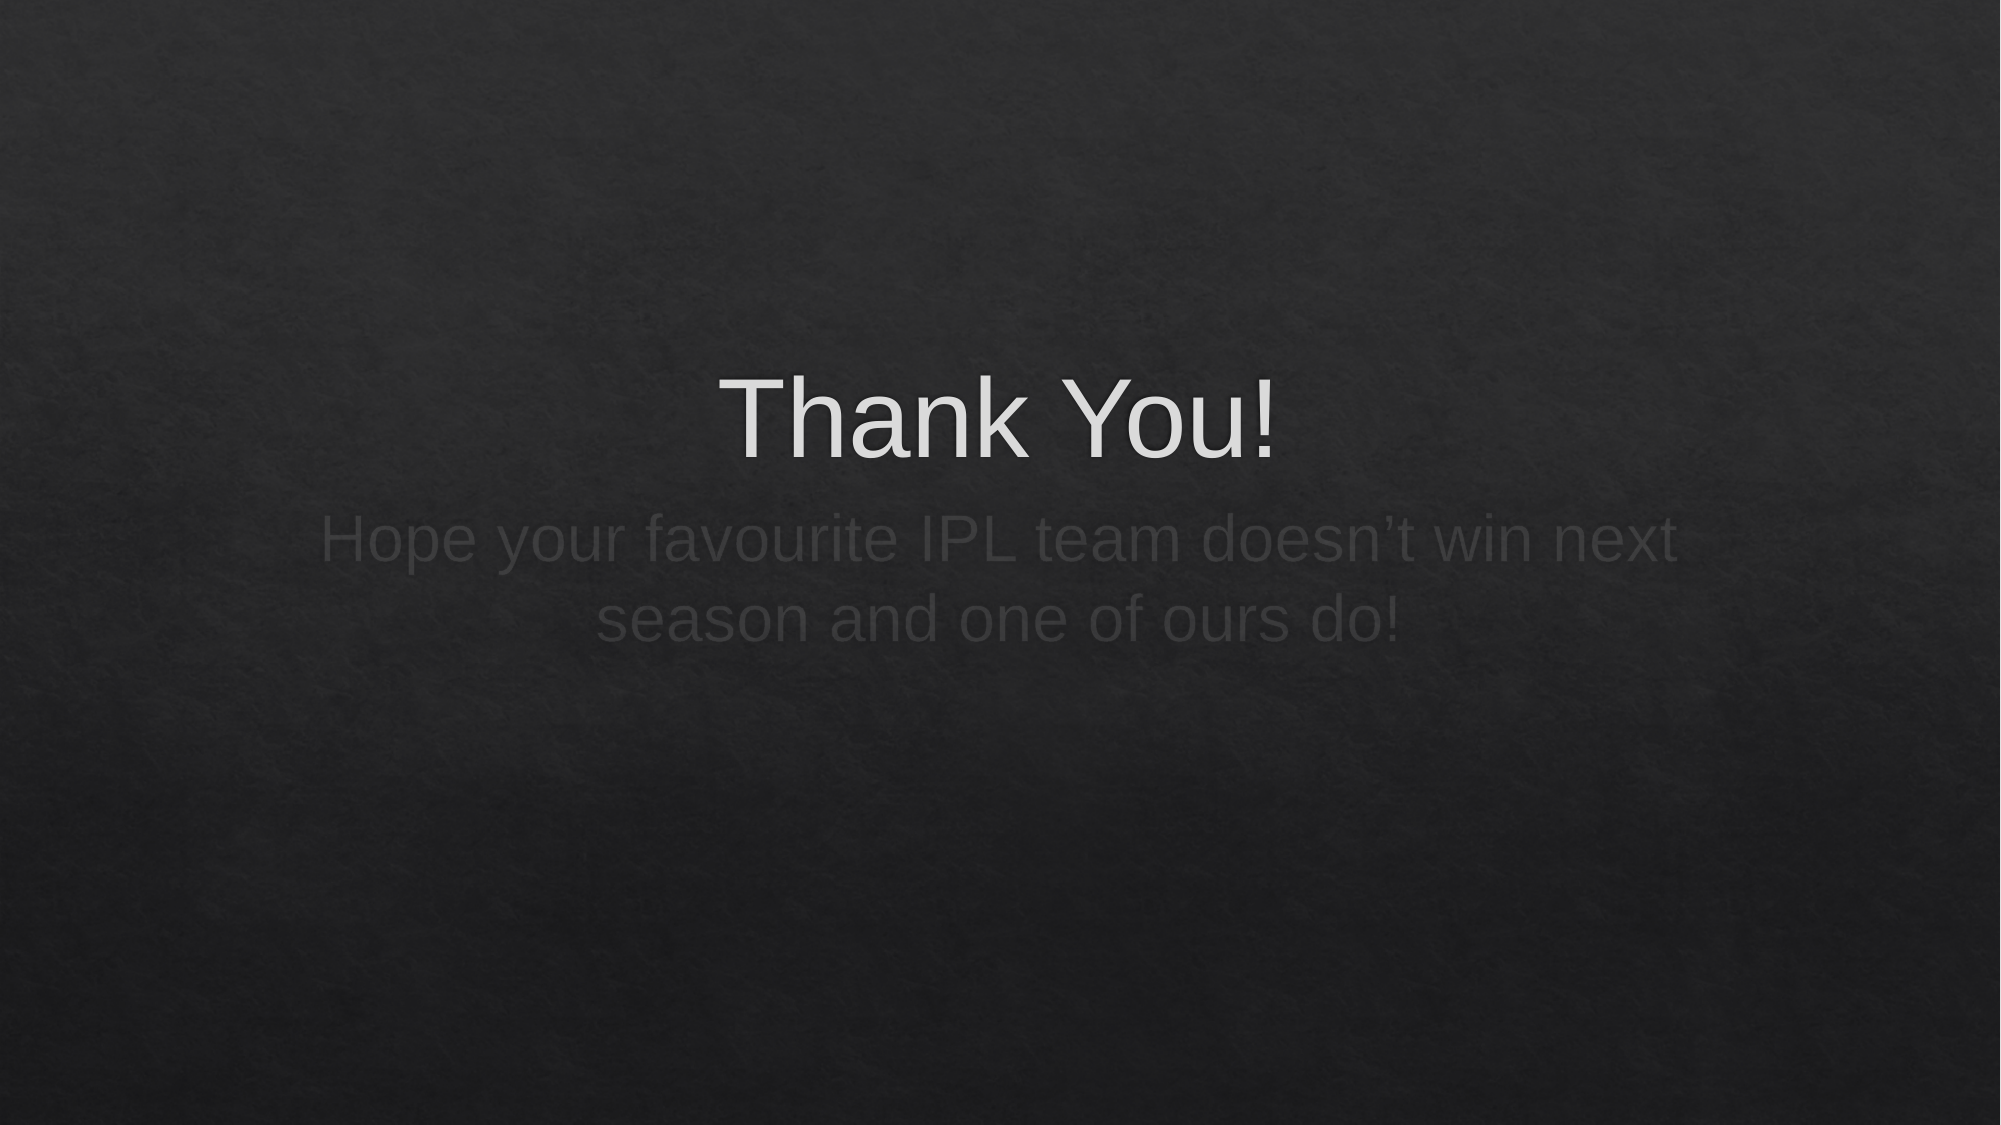

# Thank You!
Hope your favourite IPL team doesn’t win next season and one of ours do!